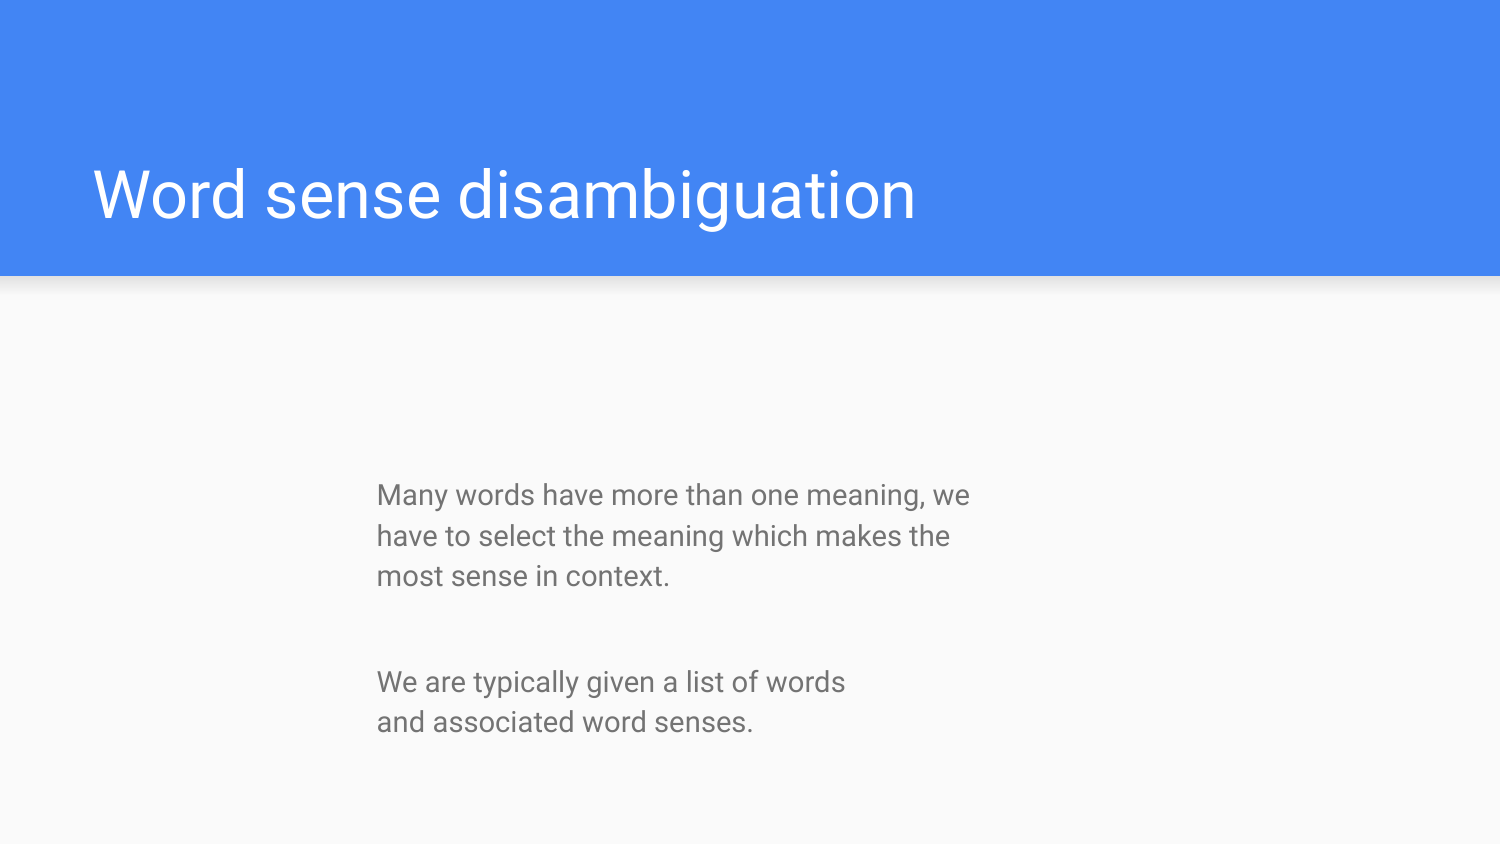

# Word sense disambiguation

Many words have more than one meaning, we have to select the meaning which makes the most sense in context.

We are typically given a list of words and associated word senses.